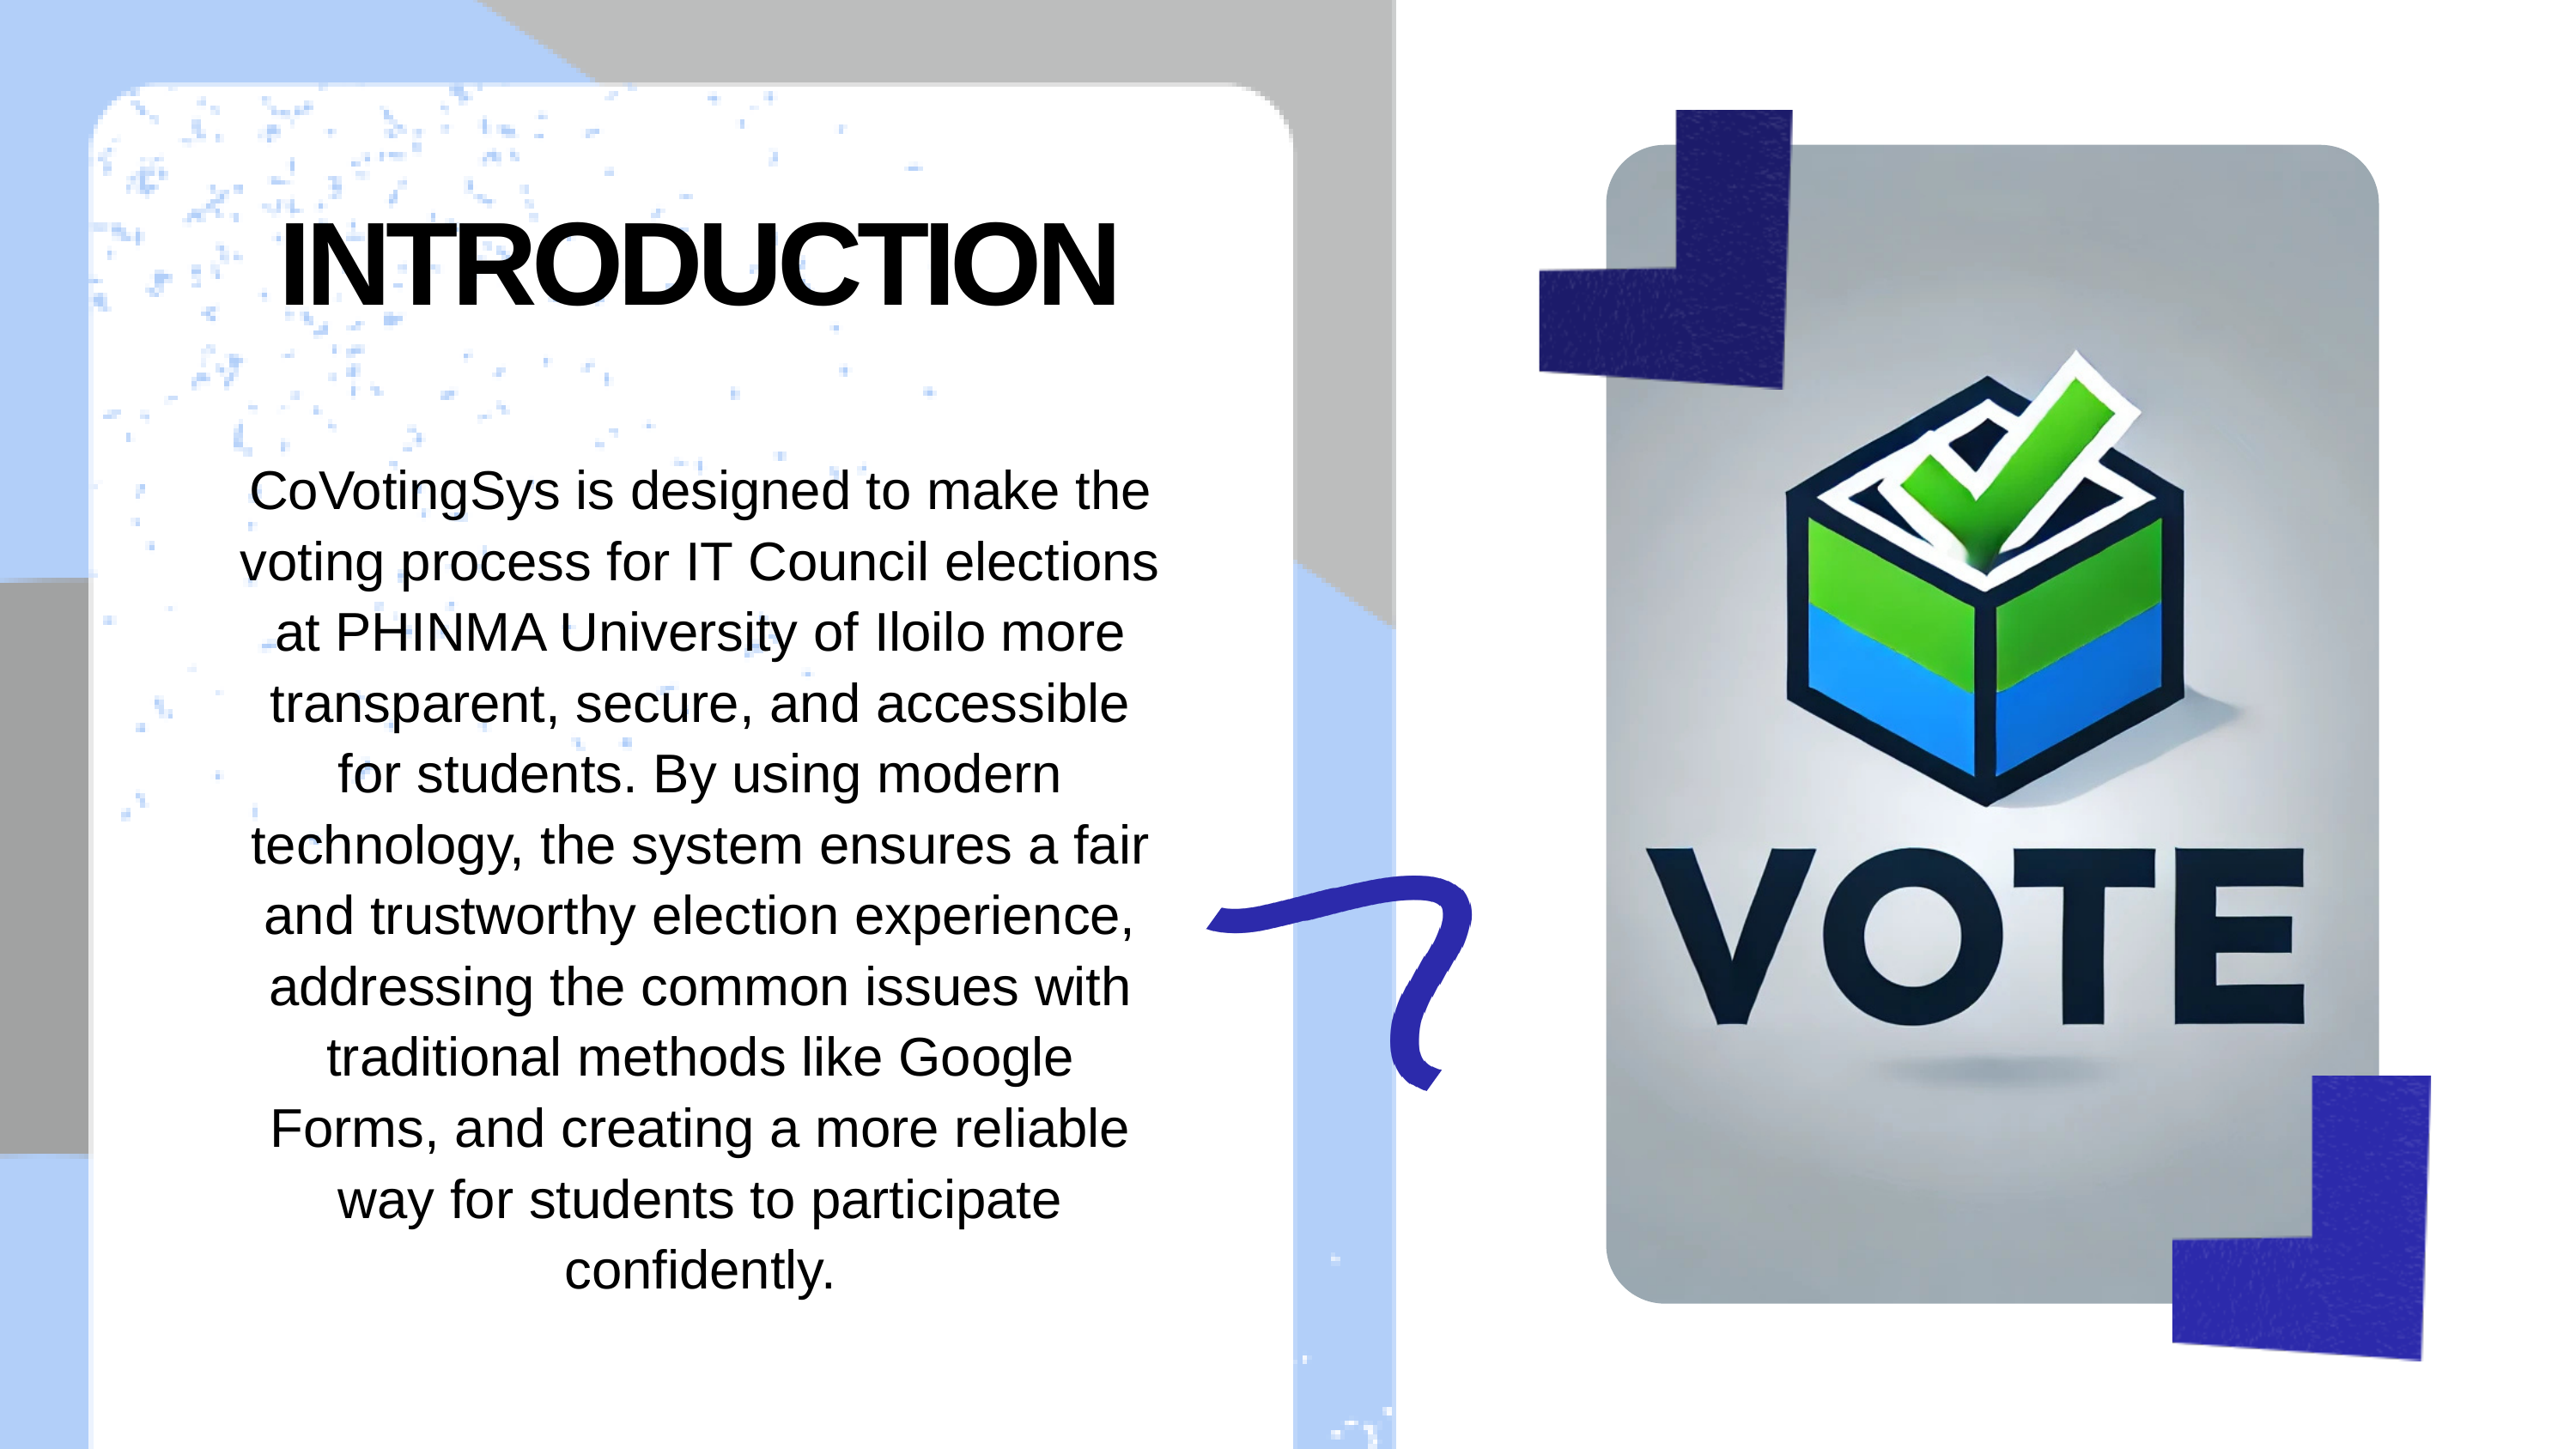

INTRODUCTION

CoVotingSys is designed to make the voting process for IT Council elections at PHINMA University of Iloilo more transparent, secure, and accessible for students. By using modern technology, the system ensures a fair and trustworthy election experience, addressing the common issues with traditional methods like Google Forms, and creating a more reliable way for students to participate confidently.